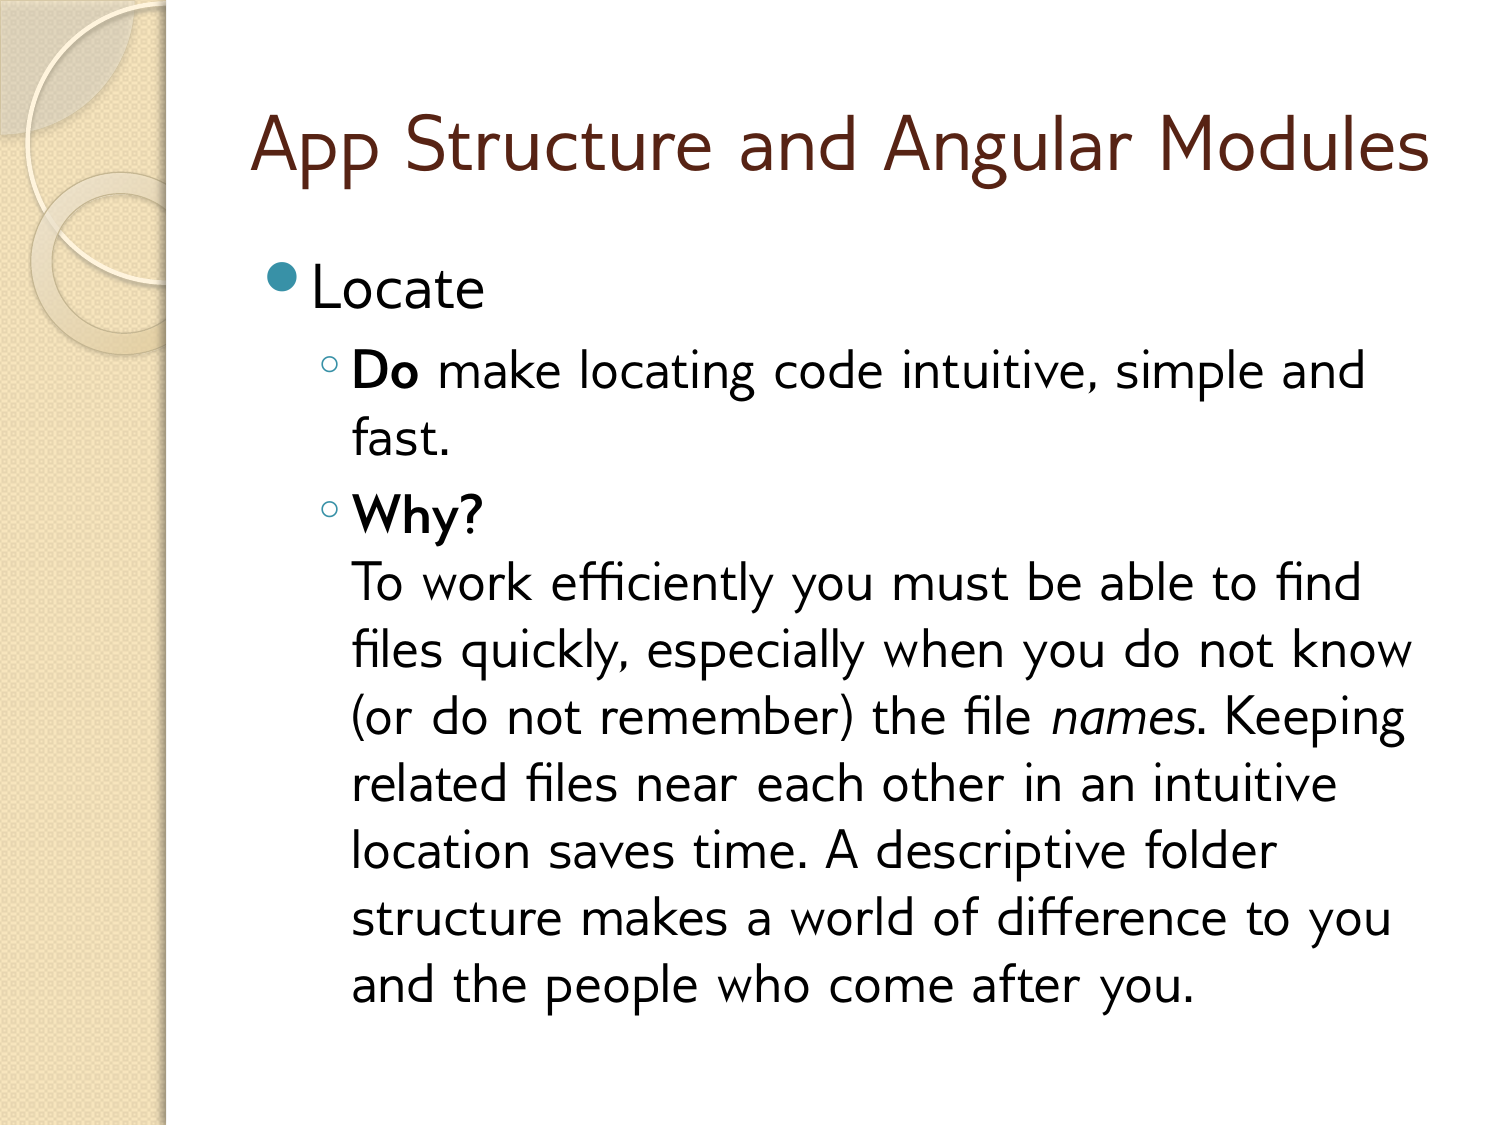

# App Structure and Angular Modules
Locate
Do make locating code intuitive, simple and fast.
Why?
To work efficiently you must be able to find files quickly, especially when you do not know (or do not remember) the file names. Keeping related files near each other in an intuitive location saves time. A descriptive folder structure makes a world of difference to you and the people who come after you.